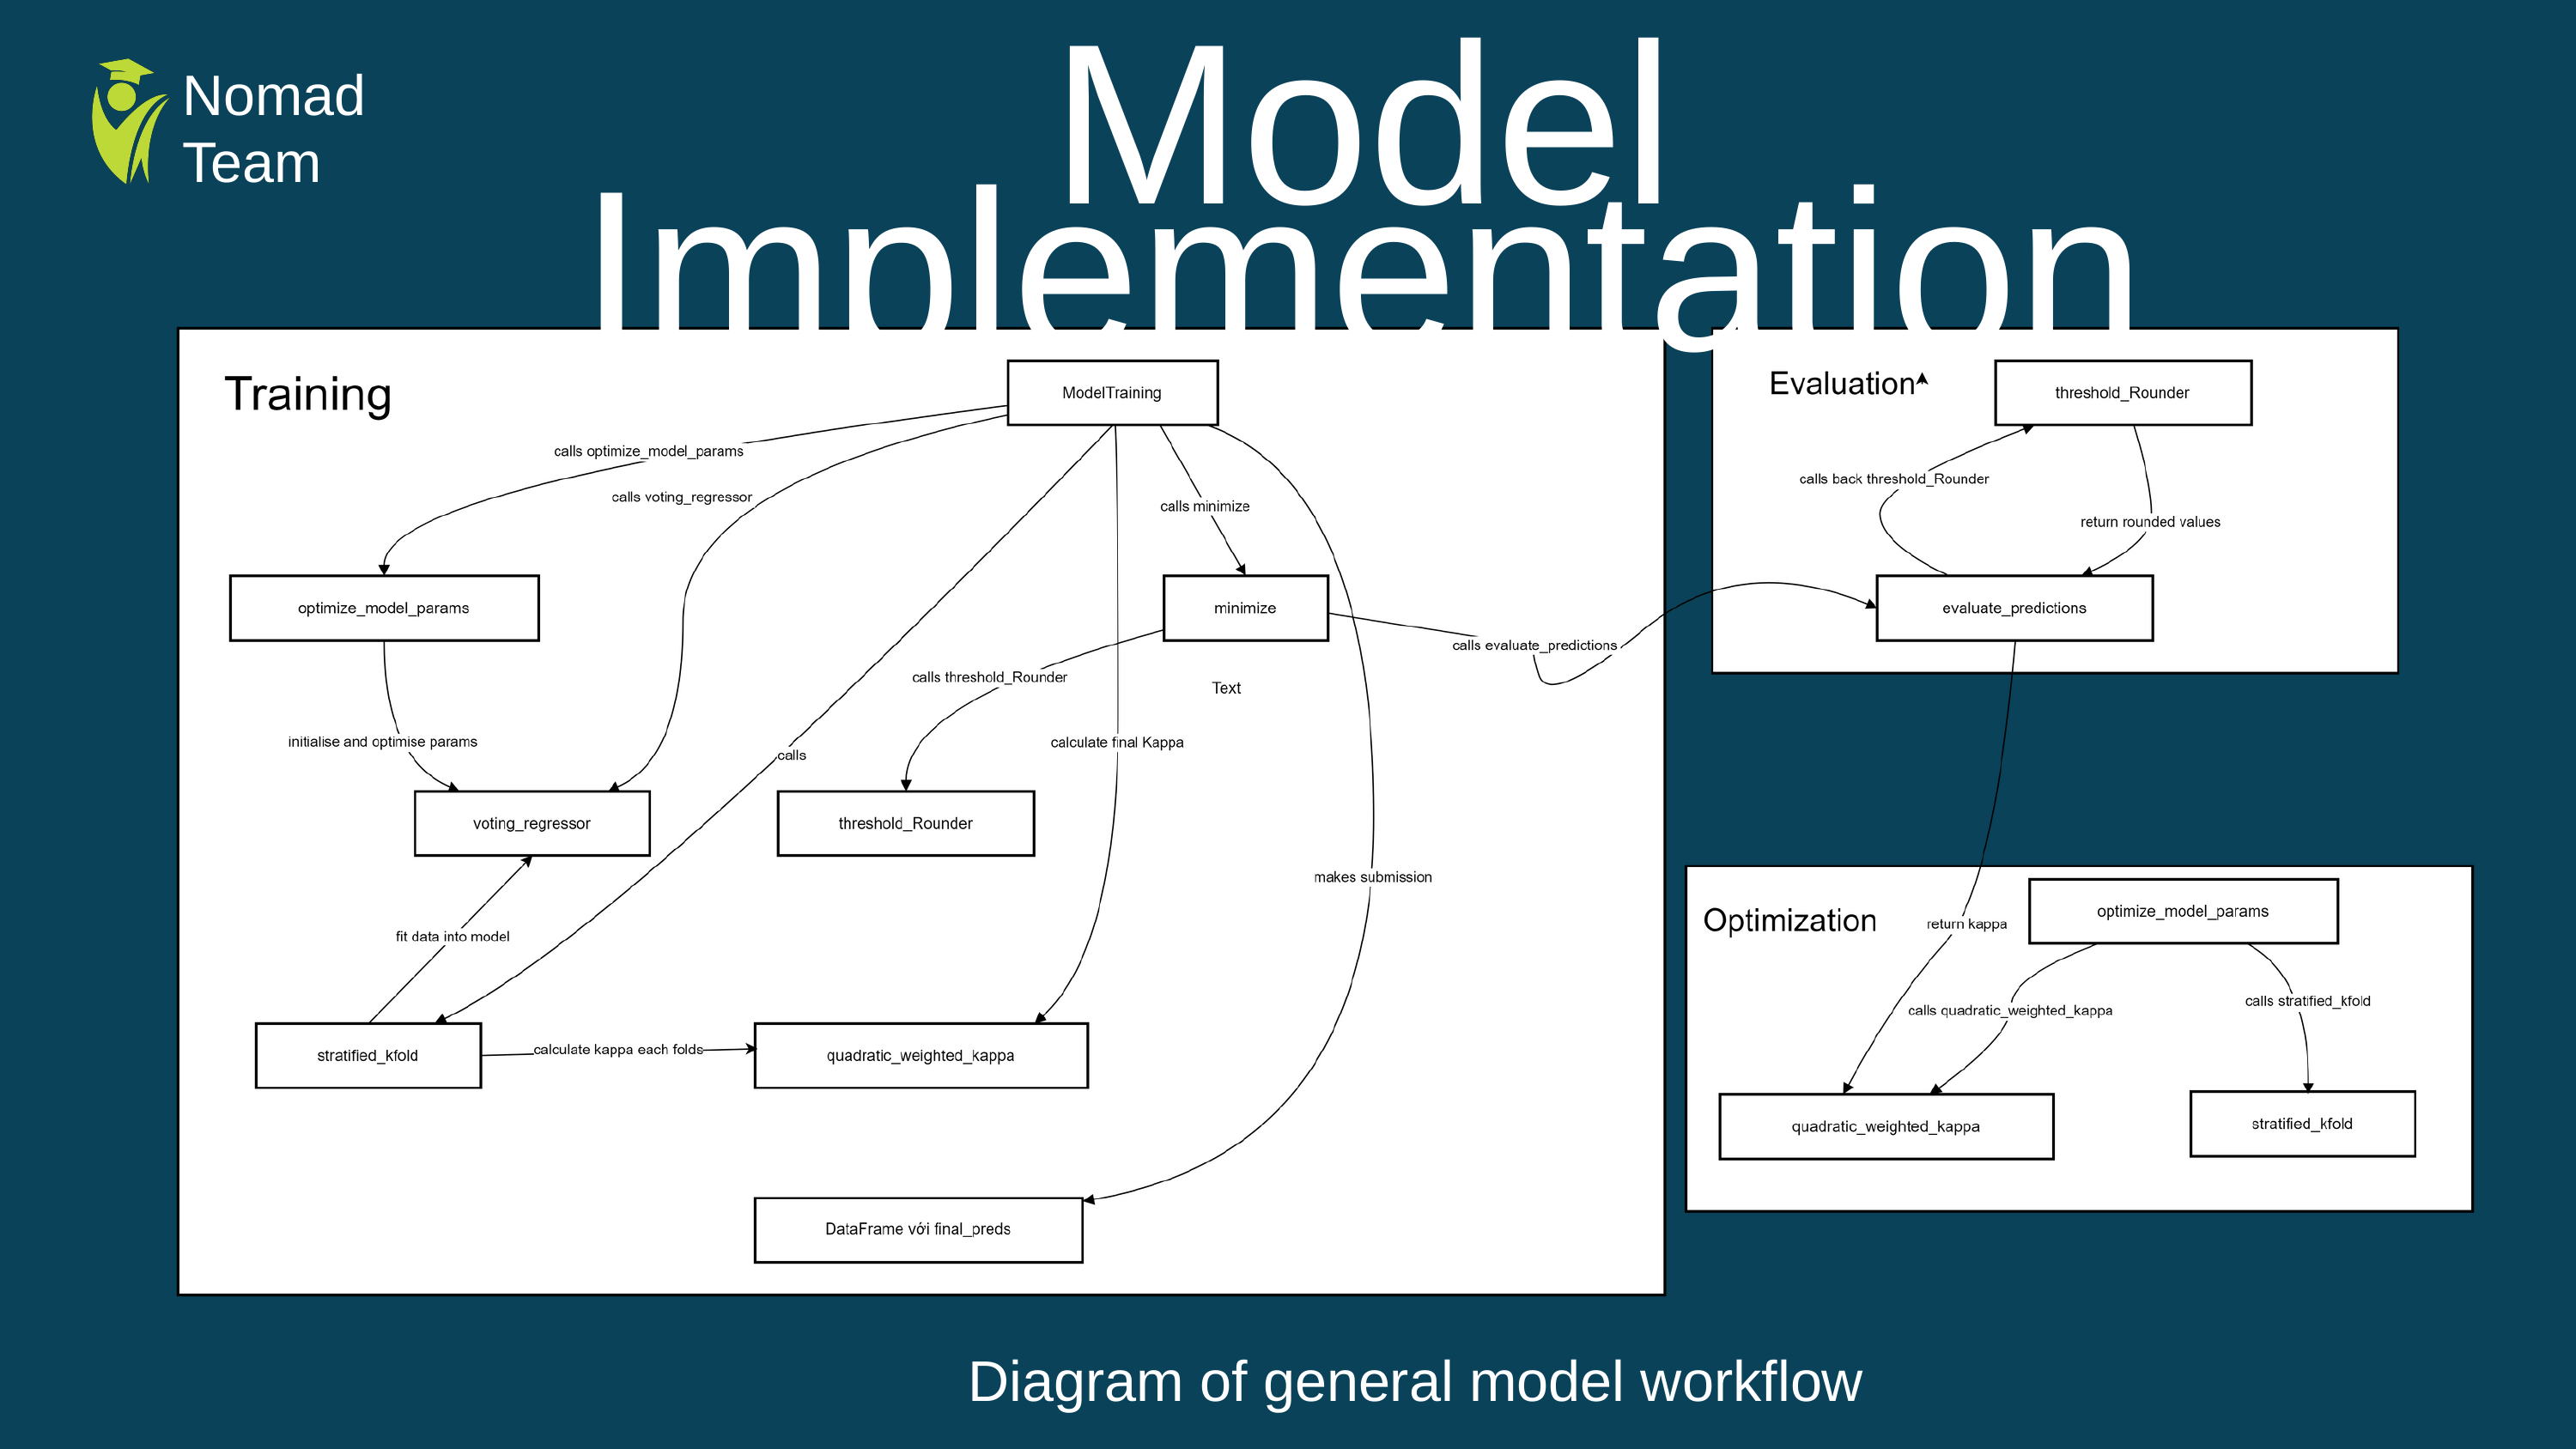

Nomad Team
Model Implementation

Diagram of general model workflow